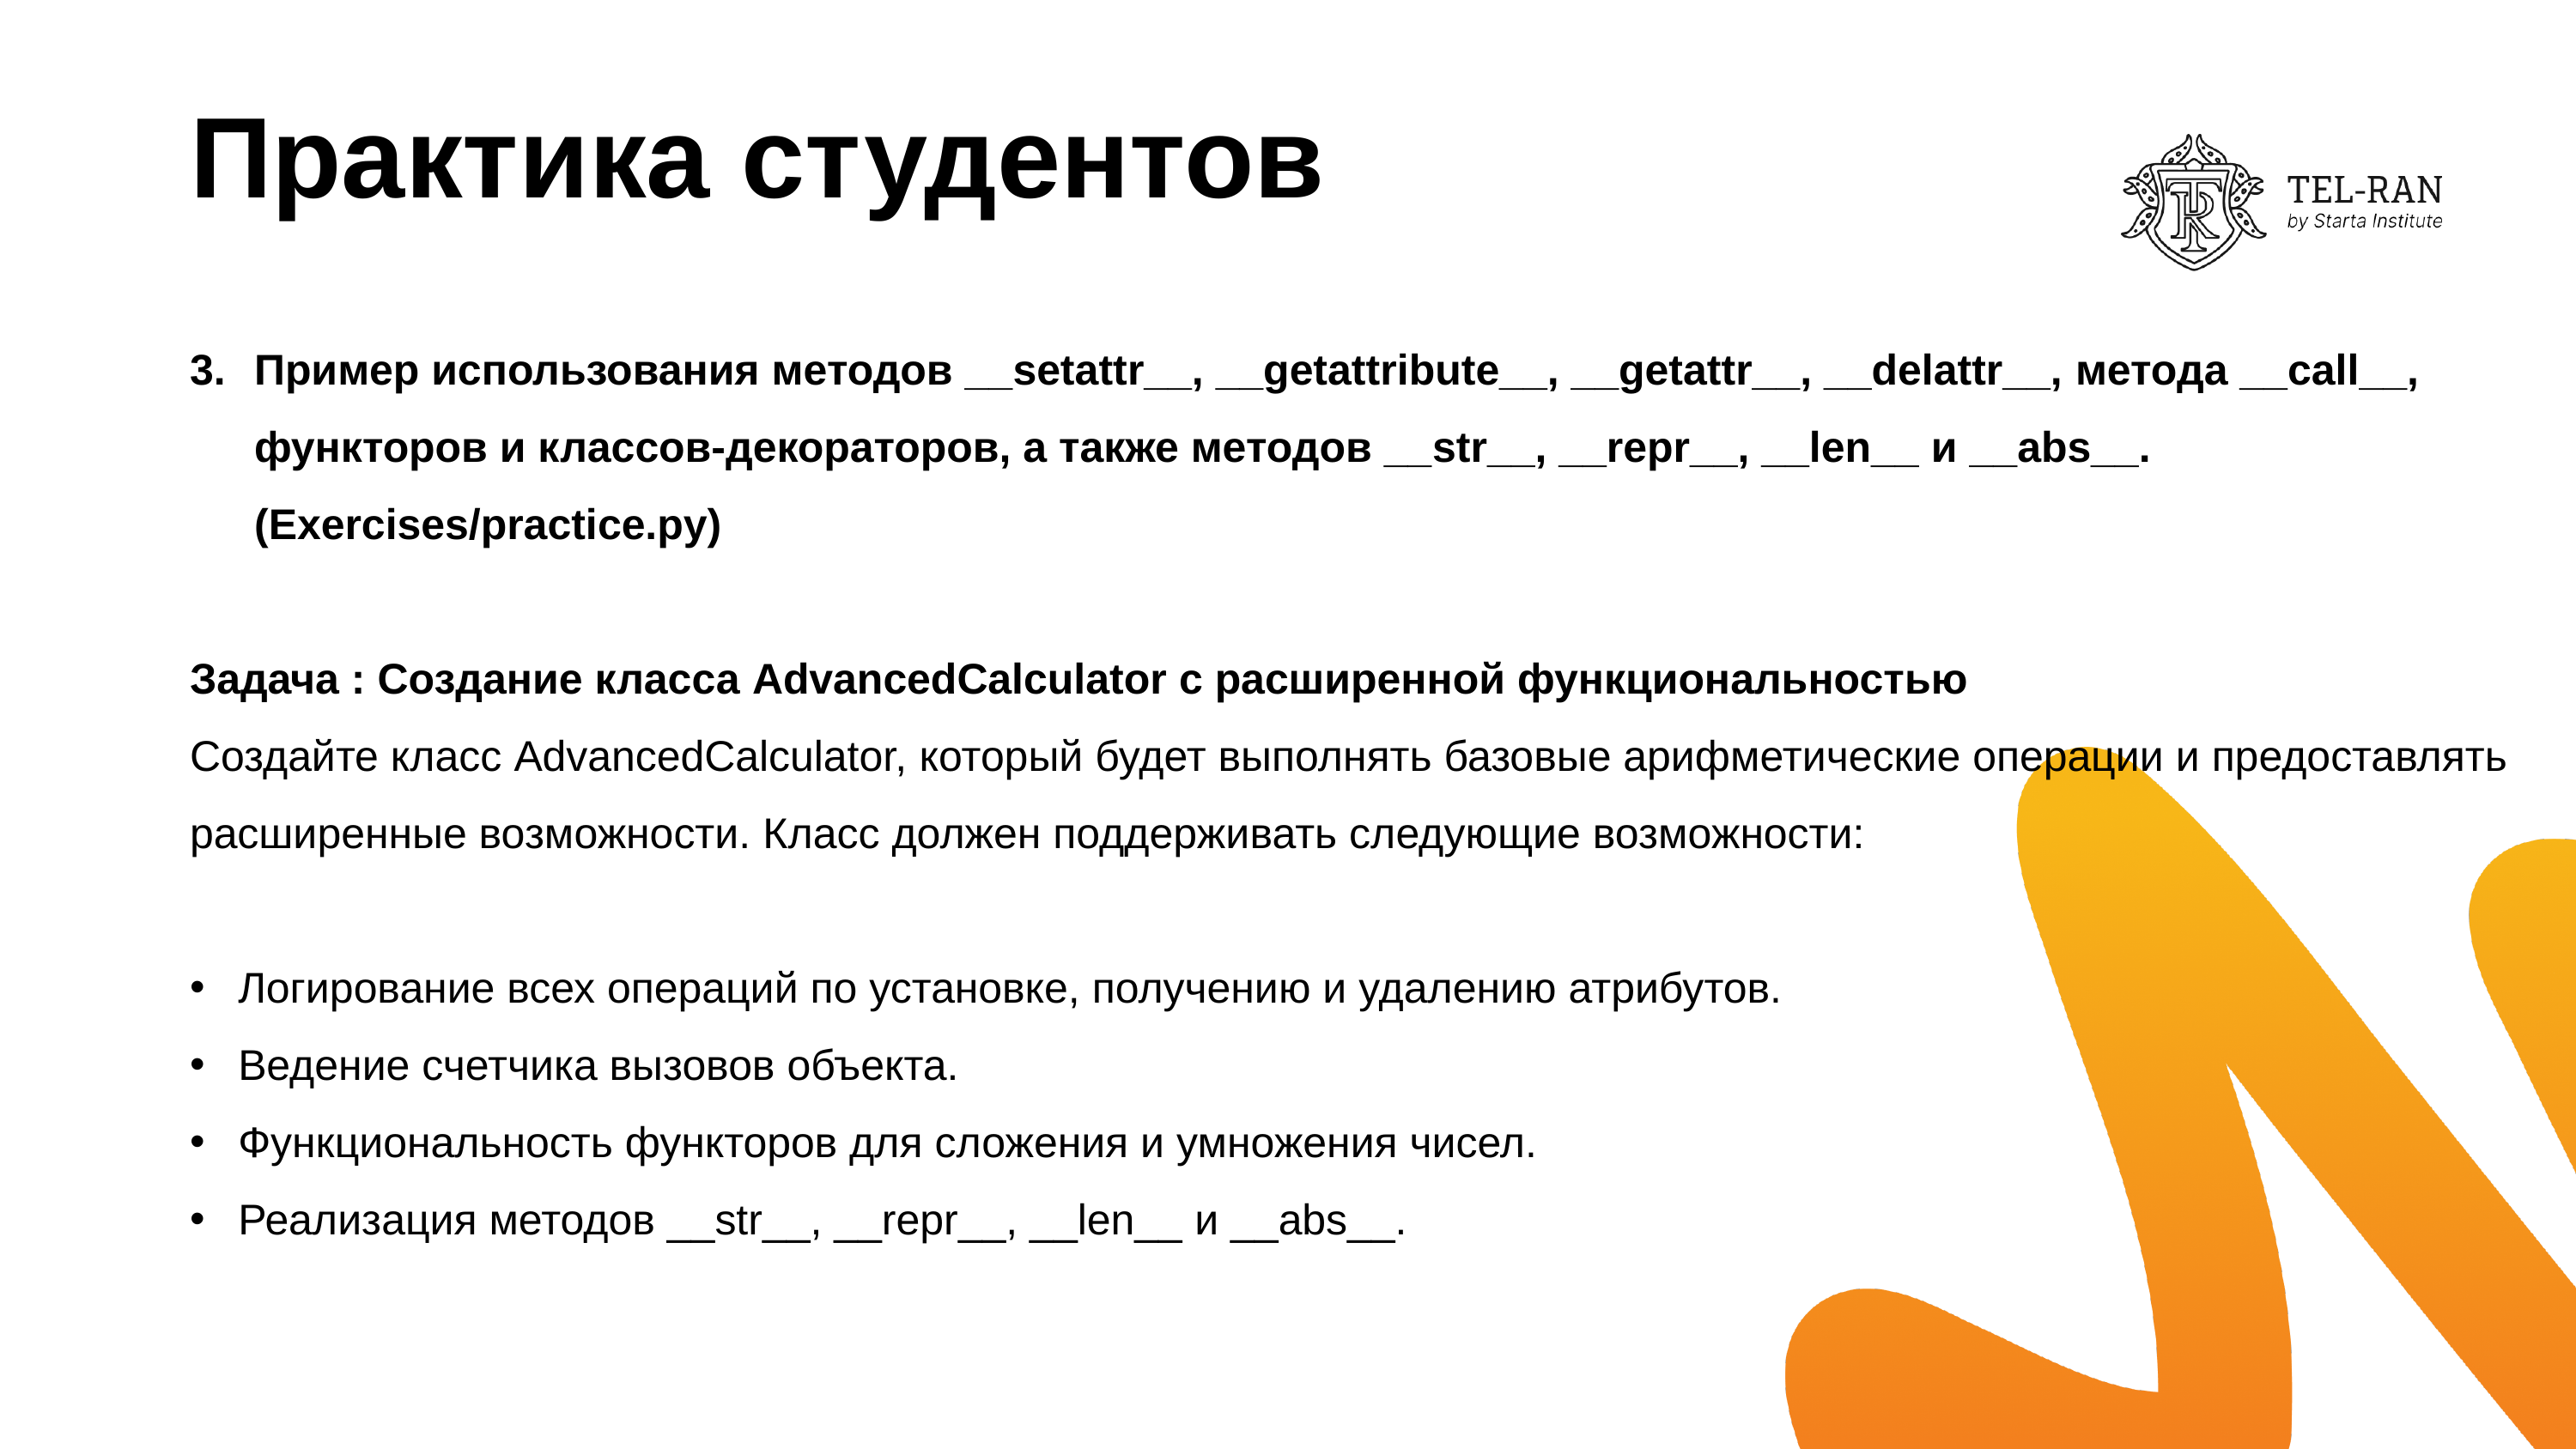

# Практика студентов
Пример использования методов __setattr__, __getattribute__, __getattr__, __delattr__, метода __call__, функторов и классов-декораторов, а также методов __str__, __repr__, __len__ и __abs__. (Exercises/practice.py)

Задача : Создание класса AdvancedCalculator с расширенной функциональностью
Создайте класс AdvancedCalculator, который будет выполнять базовые арифметические операции и предоставлять расширенные возможности. Класс должен поддерживать следующие возможности:

Логирование всех операций по установке, получению и удалению атрибутов.
Ведение счетчика вызовов объекта.
Функциональность функторов для сложения и умножения чисел.
Реализация методов __str__, __repr__, __len__ и __abs__.